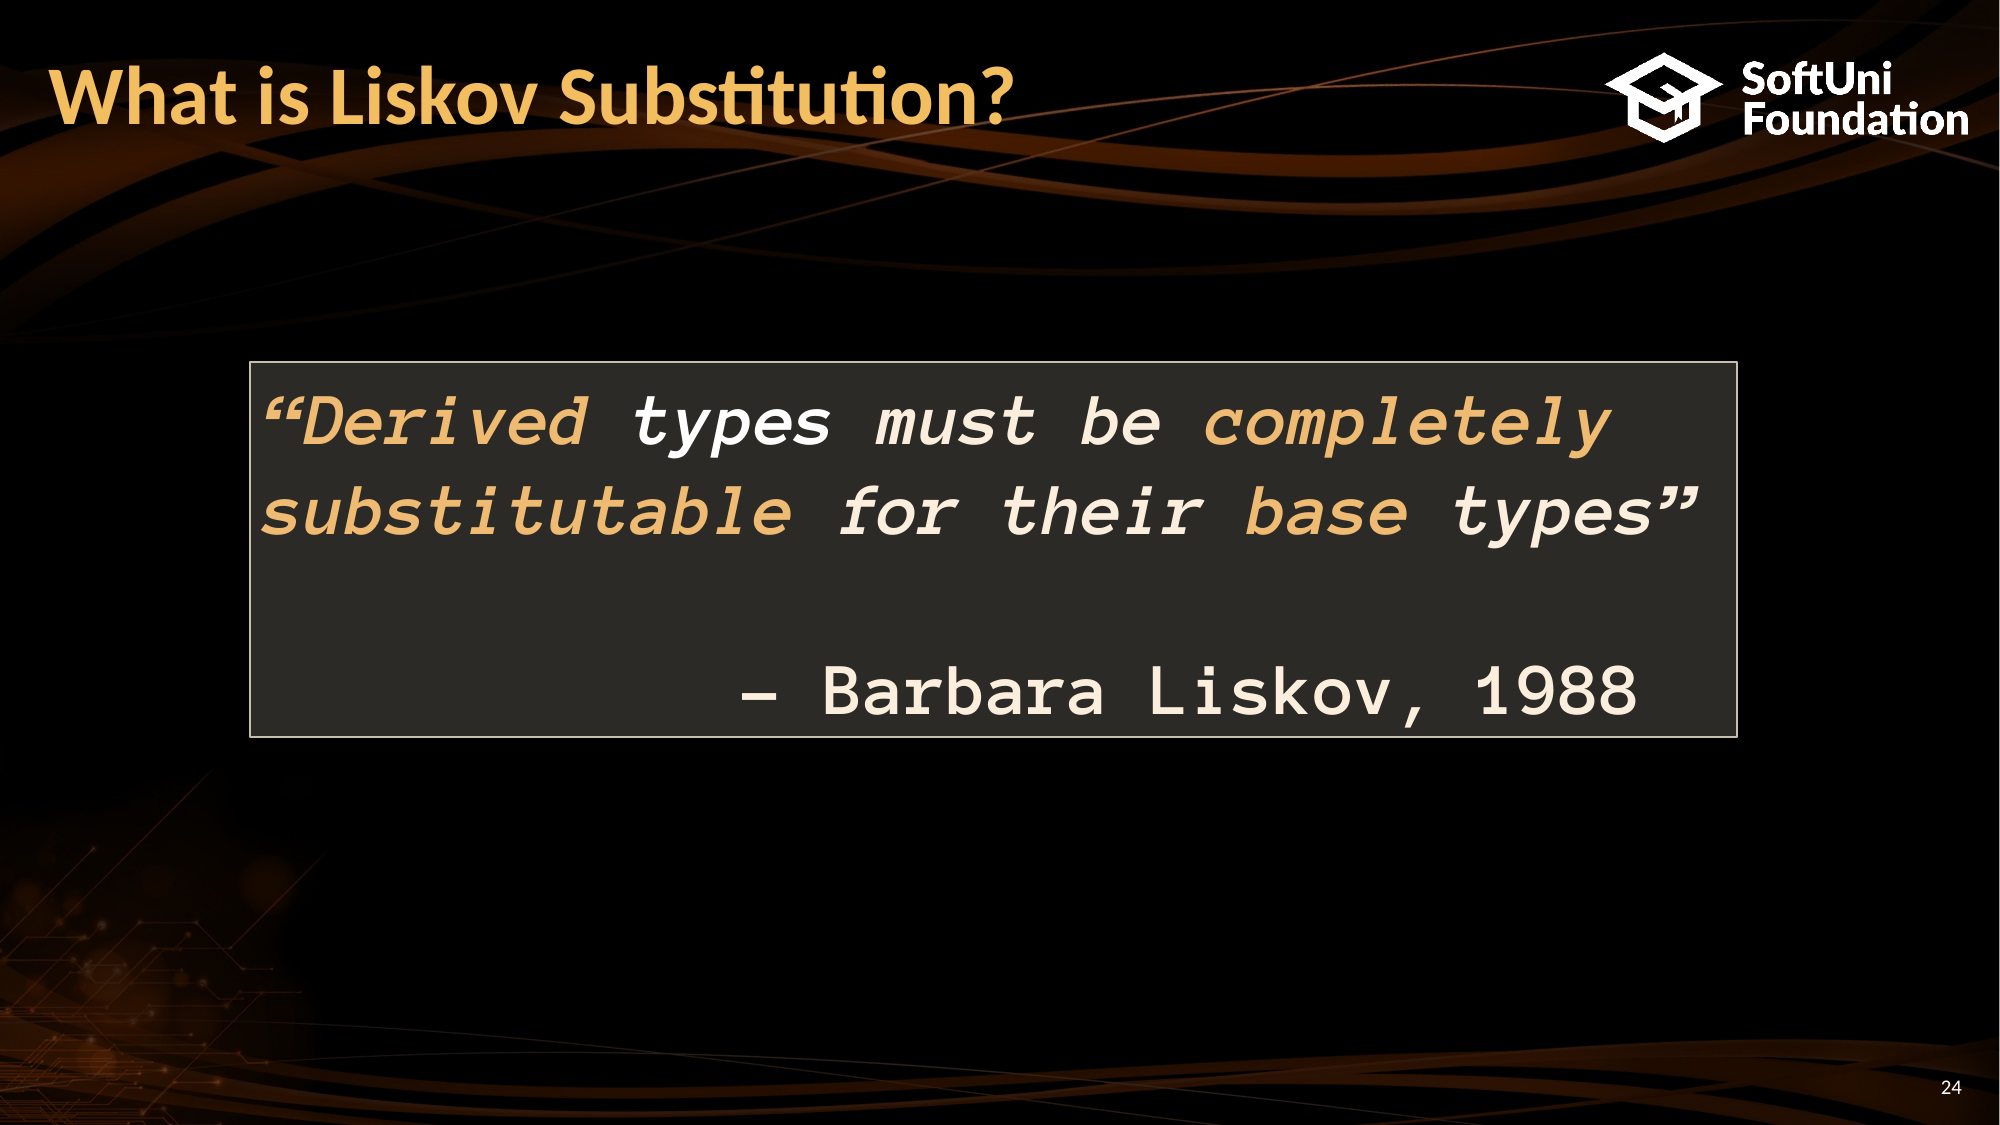

# What is Liskov Substitution?
“Derived types must be completely substitutable for their base types”

 	        – Barbara Liskov, 1988
24